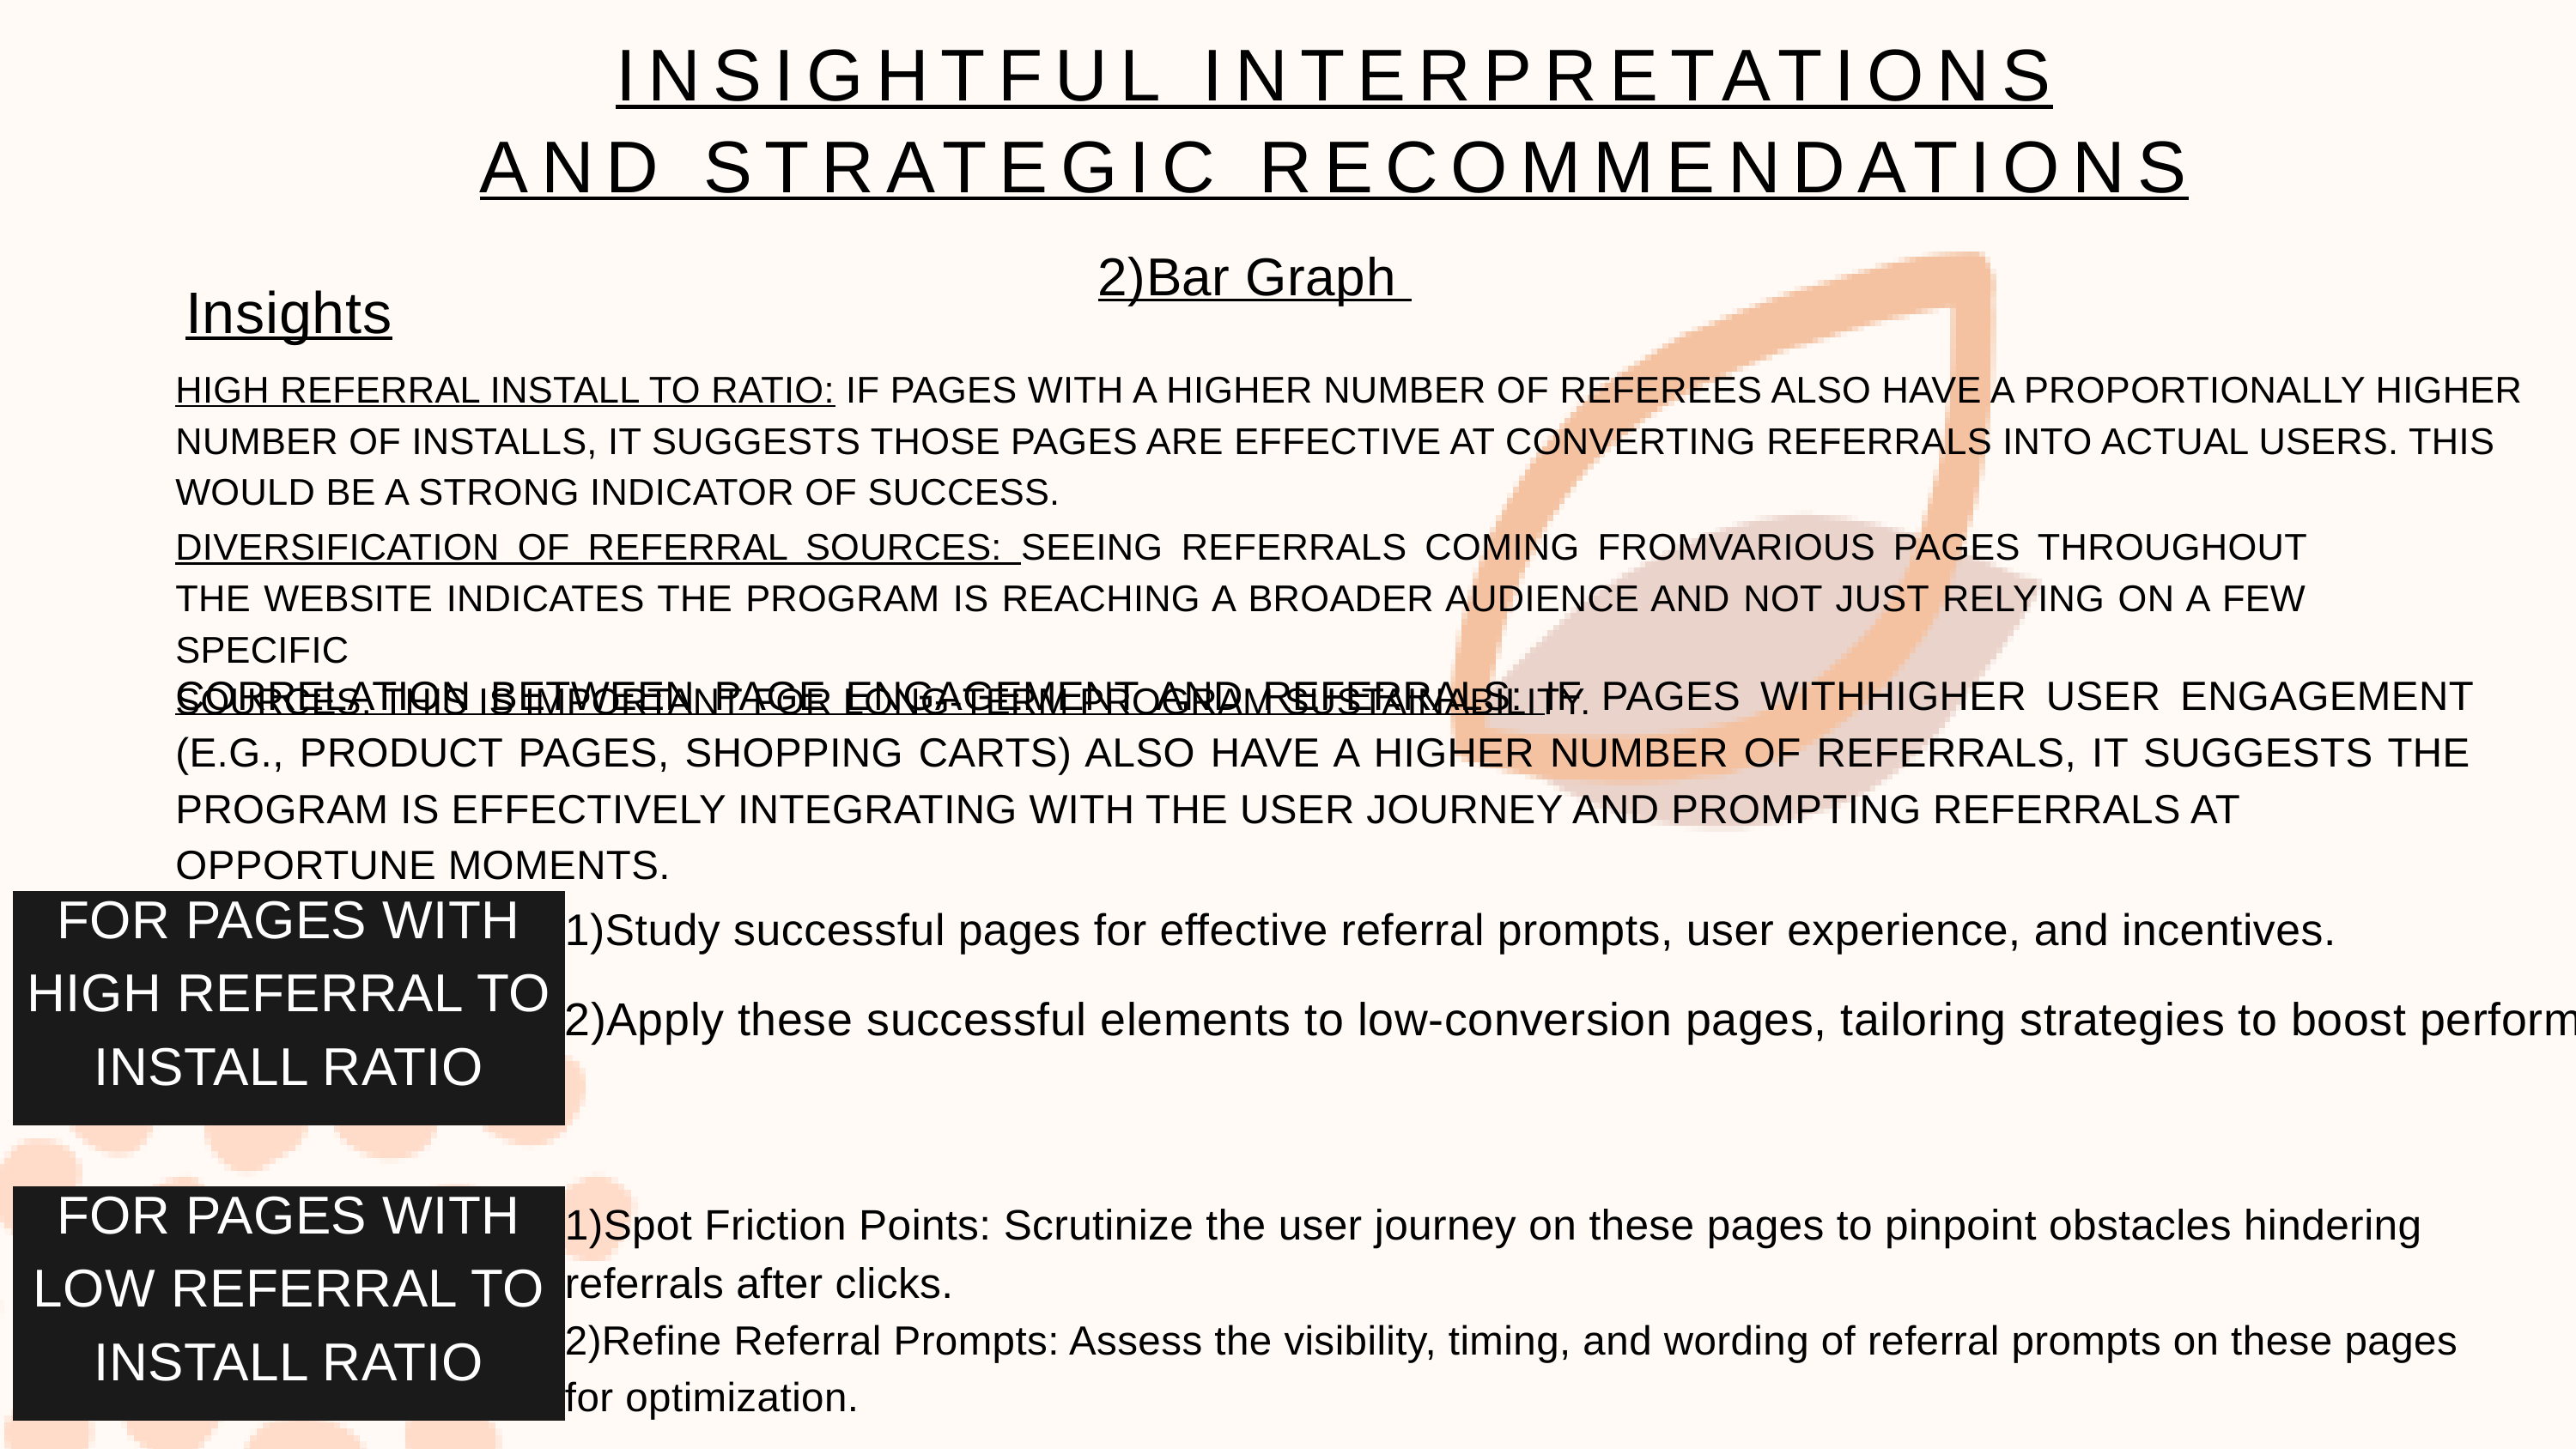

INSIGHTFUL INTERPRETATIONS
AND STRATEGIC RECOMMENDATIONS
2)Bar Graph

Insights
HIGH REFERRAL INSTALL TO RATIO: IF PAGES WITH A HIGHER NUMBER OF REFEREES ALSO HAVE A PROPORTIONALLY HIGHER NUMBER OF INSTALLS, IT SUGGESTS THOSE PAGES ARE EFFECTIVE AT CONVERTING REFERRALS INTO ACTUAL USERS. THIS WOULD BE A STRONG INDICATOR OF SUCCESS.
DIVERSIFICATION OF REFERRAL SOURCES: SEEING REFERRALS COMING FROMVARIOUS PAGES THROUGHOUT THE WEBSITE INDICATES THE PROGRAM IS REACHING A BROADER AUDIENCE AND NOT JUST RELYING ON A FEW SPECIFIC
SOURCES. THIS IS IMPORTANT FOR LONG-TERM PROGRAM SUSTAINABILITY.
CORRELATION BETWEEN PAGE ENGAGEMENT AND REFERRALS: IF PAGES WITHHIGHER USER ENGAGEMENT (E.G., PRODUCT PAGES, SHOPPING CARTS) ALSO HAVE A HIGHER NUMBER OF REFERRALS, IT SUGGESTS THE PROGRAM IS EFFECTIVELY INTEGRATING WITH THE USER JOURNEY AND PROMPTING REFERRALS AT
OPPORTUNE MOMENTS.

FOR PAGES WITH HIGH REFERRAL TO
INSTALL RATIO
1)Study successful pages for effective referral prompts, user experience, and incentives.

2)Apply these successful elements to low-conversion pages, tailoring strategies to boost performance.

FOR PAGES WITH LOW REFERRAL TO
INSTALL RATIO
1)Spot Friction Points: Scrutinize the user journey on these pages to pinpoint obstacles hindering referrals after clicks.
2)Refine Referral Prompts: Assess the visibility, timing, and wording of referral prompts on these pages for optimization.